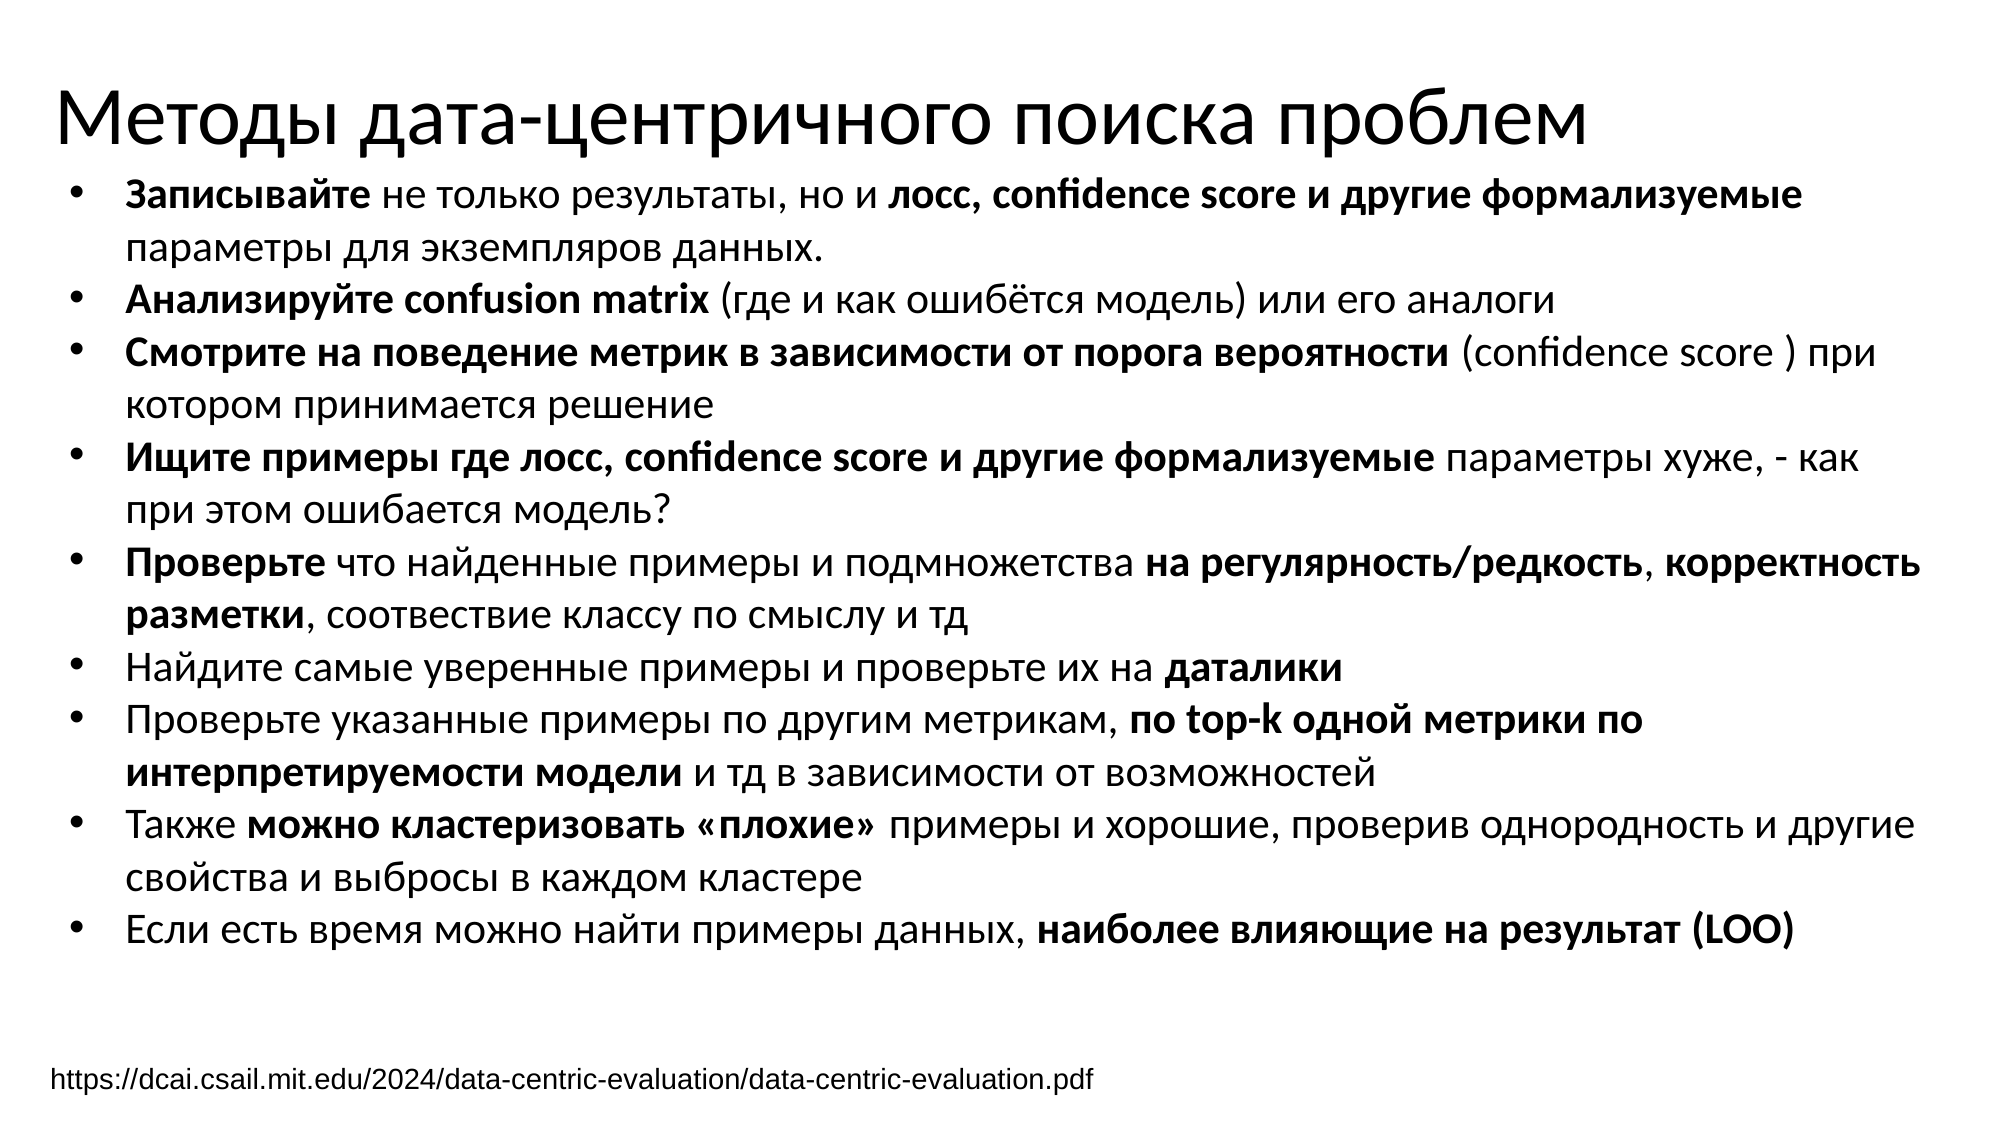

# Методы дата-центричного поиска проблем
Записывайте не только результаты, но и лосс, confidence score и другие формализуемые параметры для экземпляров данных.
Анализируйте confusion matrix (где и как ошибётся модель) или его аналоги
Смотрите на поведение метрик в зависимости от порога вероятности (confidence score ) при котором принимается решение
Ищите примеры где лосс, confidence score и другие формализуемые параметры хуже, - как при этом ошибается модель?
Проверьте что найденные примеры и подмножетства на регулярность/редкость, корректность разметки, соотвествие классу по смыслу и тд
Найдите самые уверенные примеры и проверьте их на даталики
Проверьте указанные примеры по другим метрикам, по top-k одной метрики по интерпретируемости модели и тд в зависимости от возможностей
Также можно кластеризовать «плохие» примеры и хорошие, проверив однородность и другие свойства и выбросы в каждом кластере
Если есть время можно найти примеры данных, наиболее влияющие на результат (LOO)
https://dcai.csail.mit.edu/2024/data-centric-evaluation/data-centric-evaluation.pdf